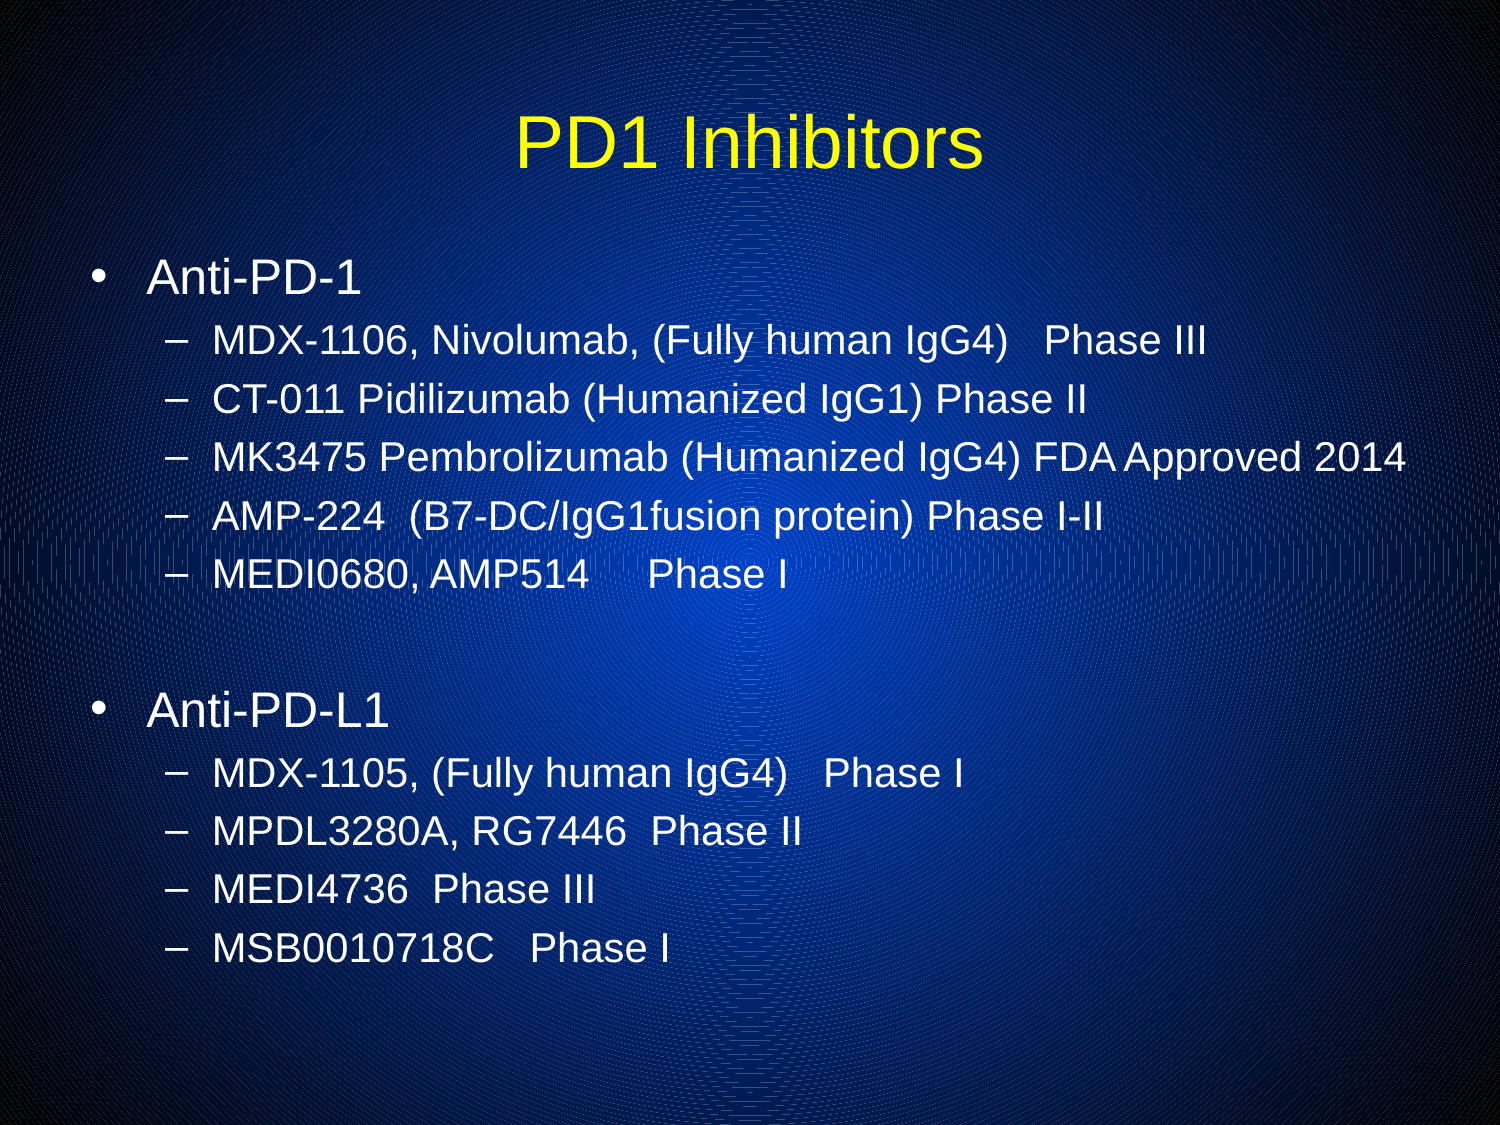

# PD1 Inhibitors
Anti-PD-1
MDX-1106, Nivolumab, (Fully human IgG4)   Phase III
CT-011 Pidilizumab (Humanized IgG1) Phase II
MK3475 Pembrolizumab (Humanized IgG4) FDA Approved 2014
AMP-224  (B7-DC/IgG1fusion protein) Phase I-II
MEDI0680, AMP514     Phase I

Anti-PD-L1
MDX-1105, (Fully human IgG4)   Phase I
MPDL3280A, RG7446  Phase II
MEDI4736  Phase III
MSB0010718C   Phase I